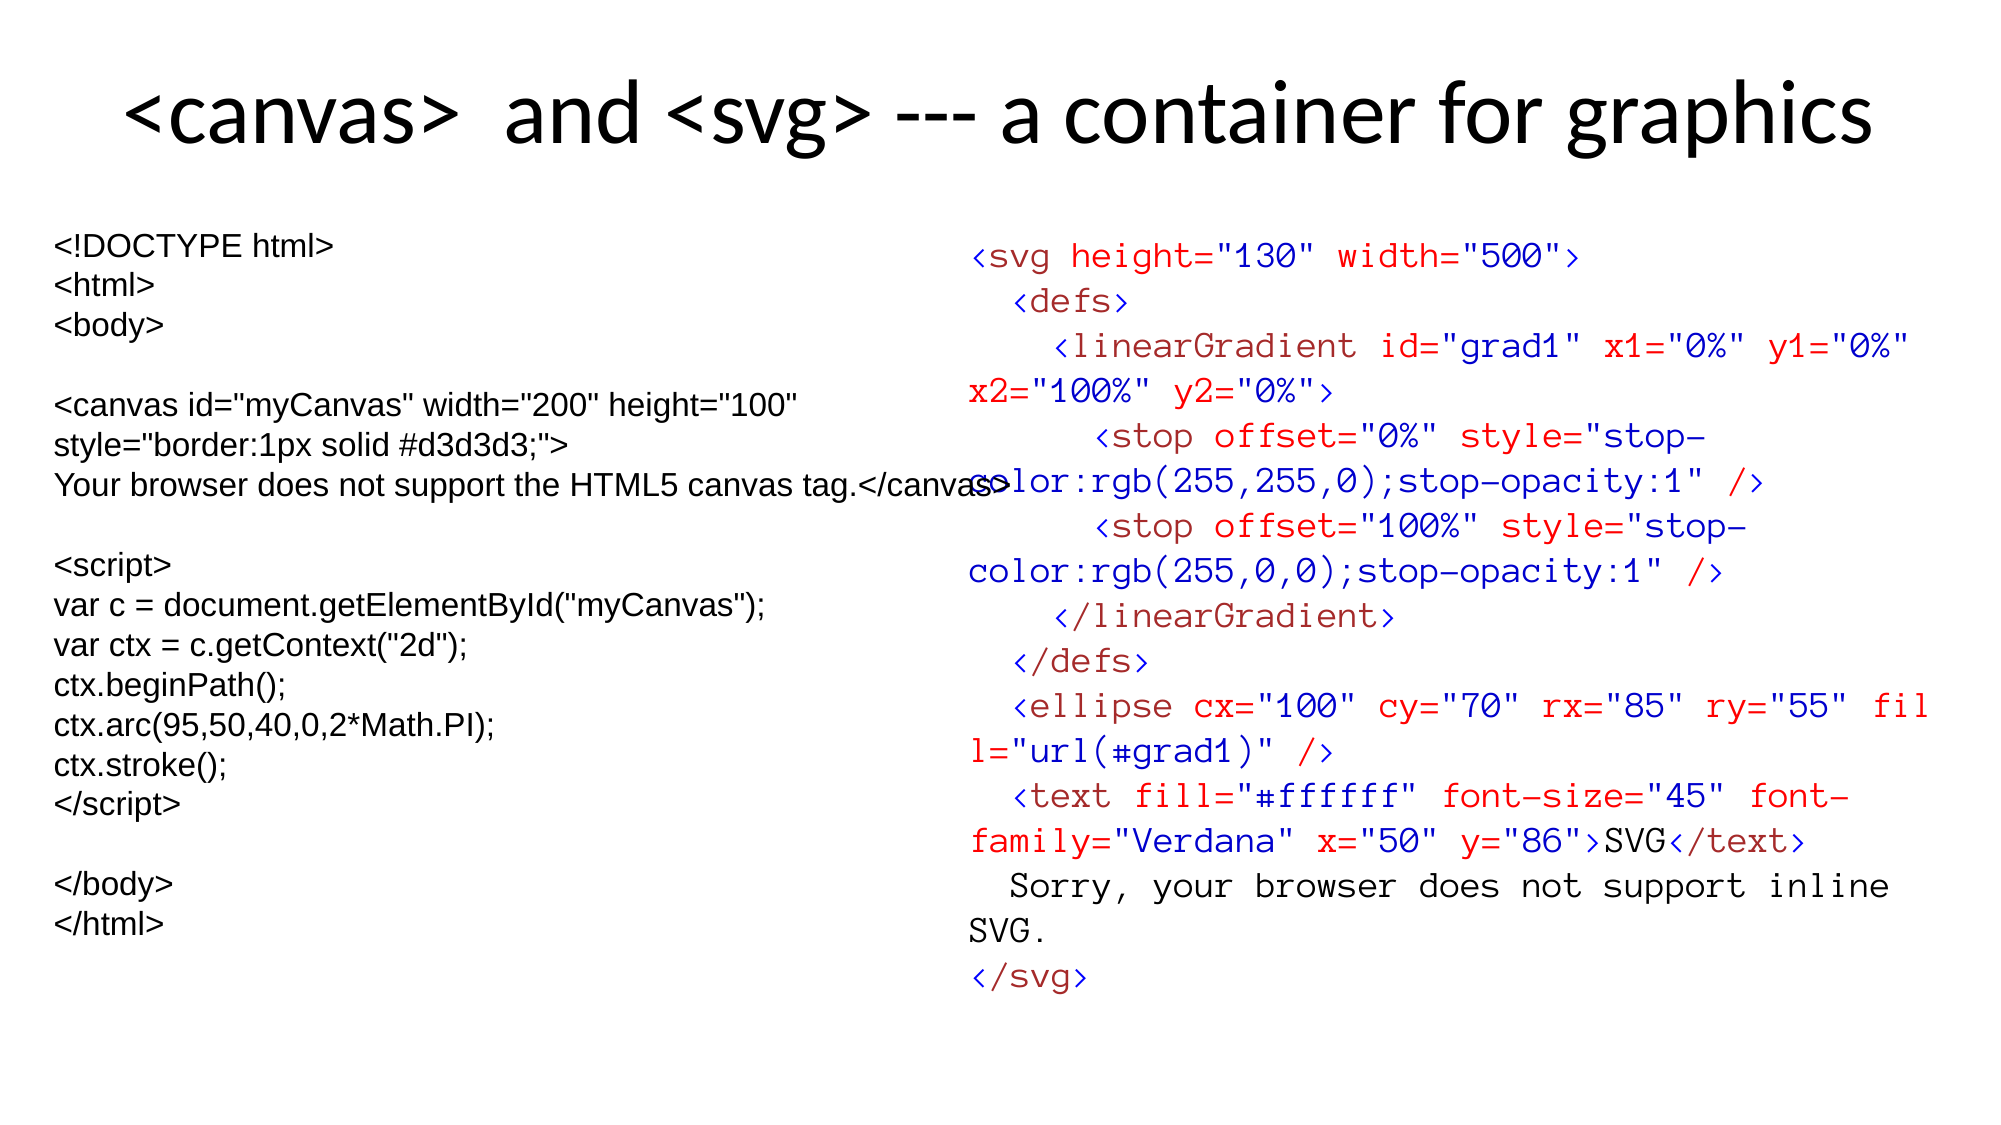

# <canvas>  and <svg> --- a container for graphics
<!DOCTYPE html>
<html>
<body>

<canvas id="myCanvas" width="200" height="100" style="border:1px solid #d3d3d3;">
Your browser does not support the HTML5 canvas tag.</canvas>

<script>
var c = document.getElementById("myCanvas");
var ctx = c.getContext("2d");
ctx.beginPath();
ctx.arc(95,50,40,0,2*Math.PI);
ctx.stroke();
</script>

</body>
</html>
<svg height="130" width="500">
  <defs>
    <linearGradient id="grad1" x1="0%" y1="0%" x2="100%" y2="0%">
      <stop offset="0%" style="stop-color:rgb(255,255,0);stop-opacity:1" />
      <stop offset="100%" style="stop-color:rgb(255,0,0);stop-opacity:1" />
    </linearGradient>
  </defs>
  <ellipse cx="100" cy="70" rx="85" ry="55" fill="url(#grad1)" />
  <text fill="#ffffff" font-size="45" font-family="Verdana" x="50" y="86">SVG</text>
  Sorry, your browser does not support inline SVG.
</svg>